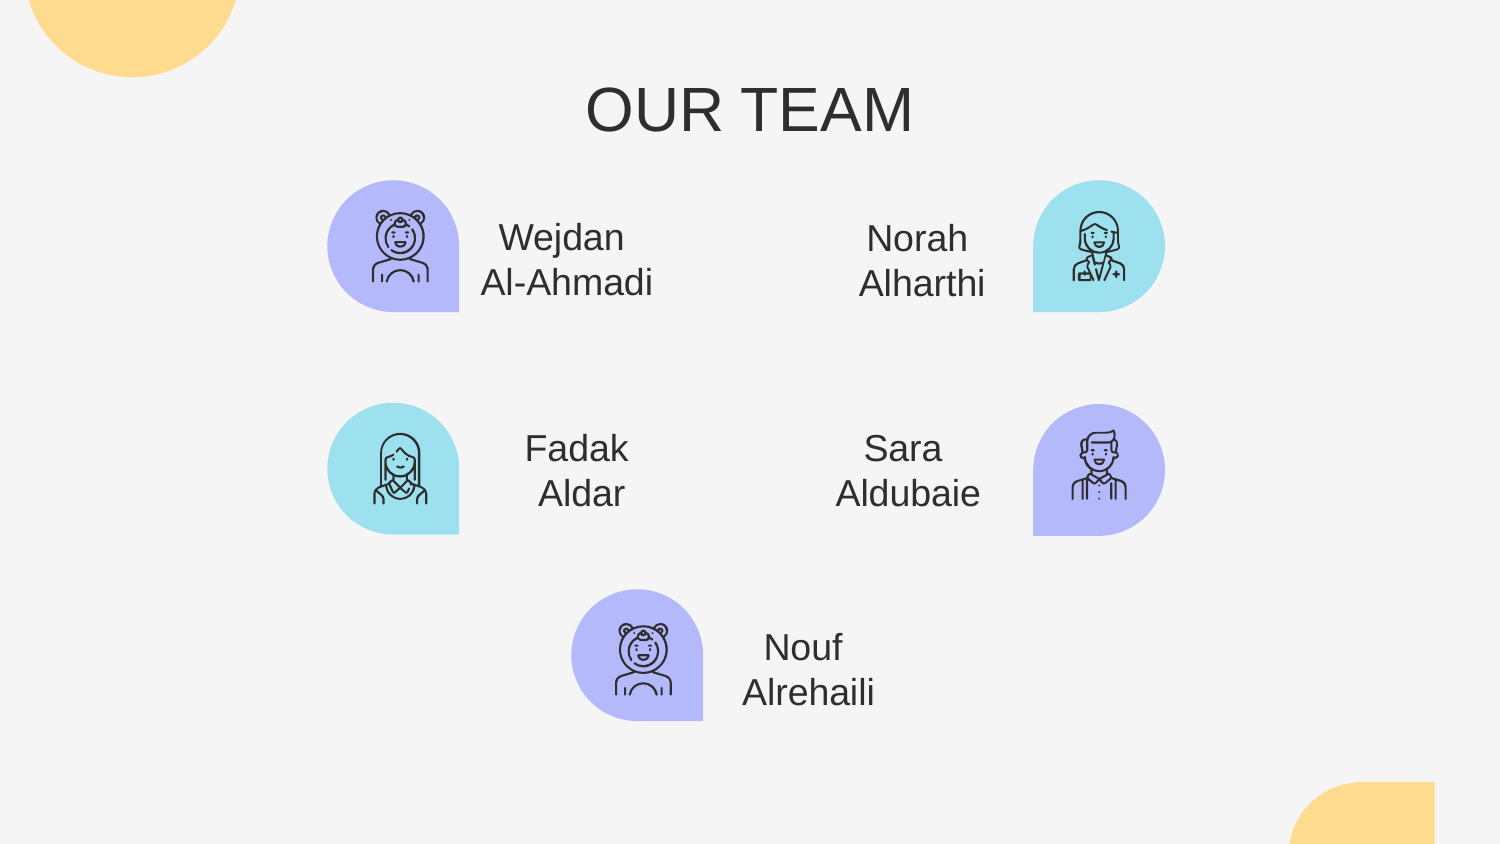

OUR TEAM

# Wejdan Al-Ahmadi
Norah 
Alharthi

Fadak
Aldar
Sara 
Aldubaie

Nouf 
Alrehaili